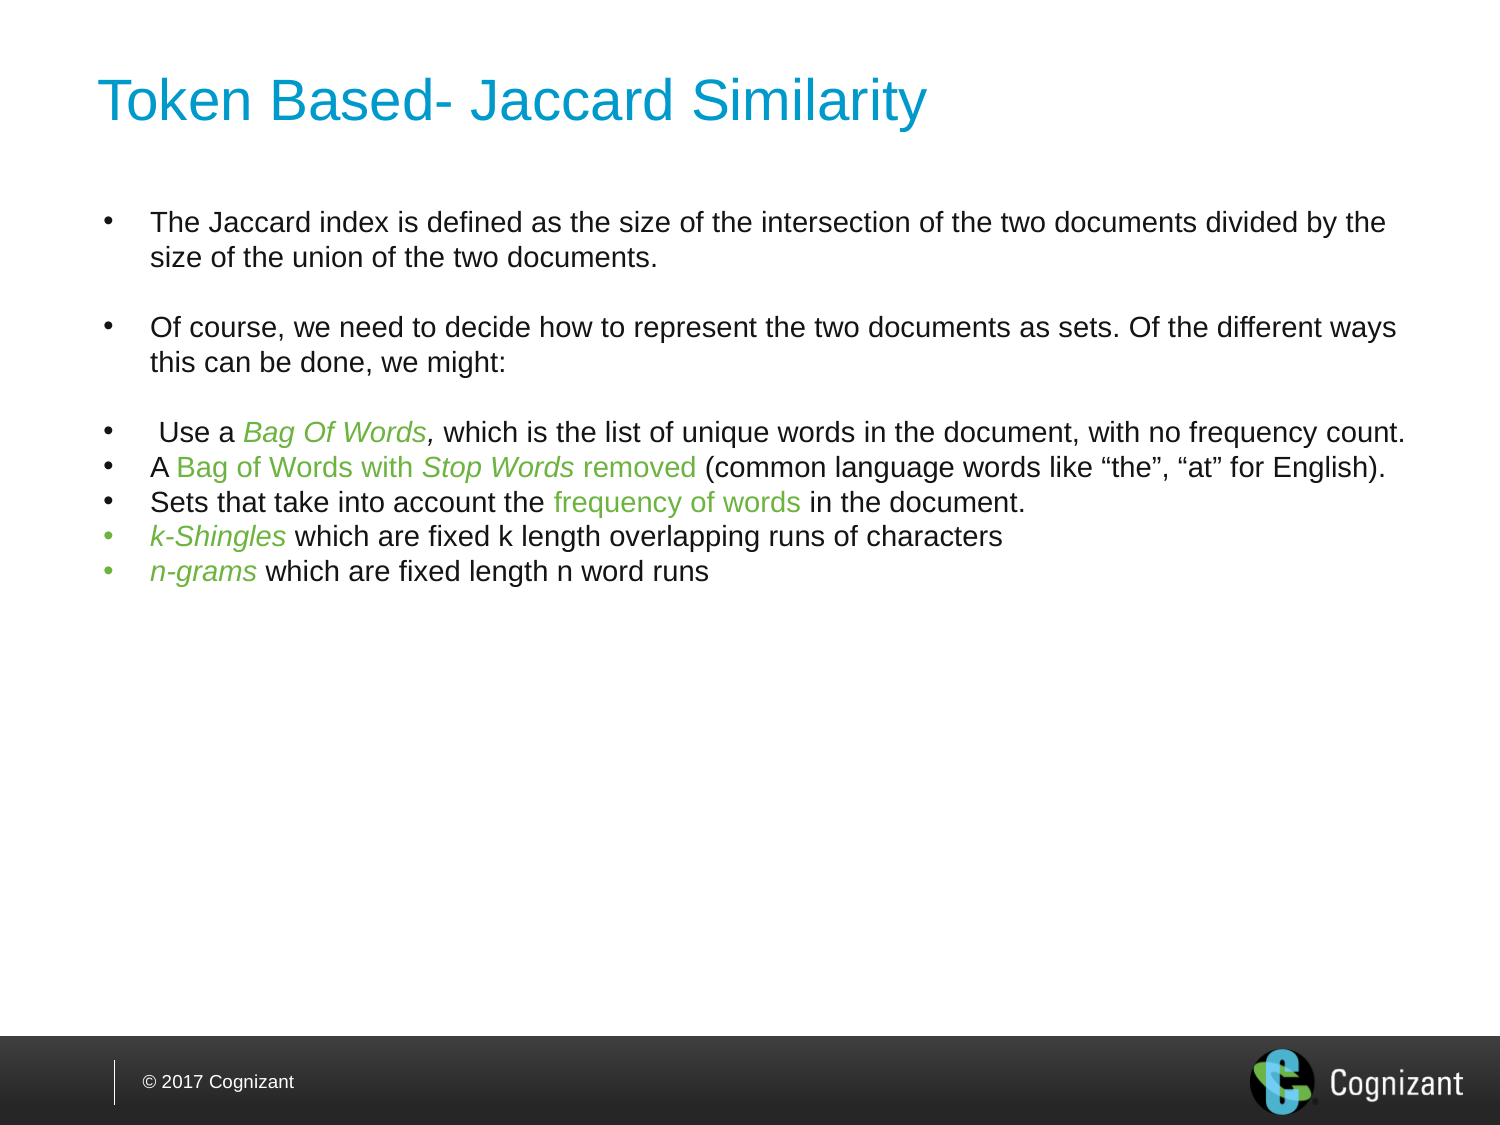

Token Based- Jaccard Similarity

The Jaccard index is defined as the size of the intersection of the two documents divided by the size of the union of the two documents.

Of course, we need to decide how to represent the two documents as sets. Of the different ways this can be done, we might:

 Use a Bag Of Words, which is the list of unique words in the document, with no frequency count.
A Bag of Words with Stop Words removed (common language words like “the”, “at” for English).
Sets that take into account the frequency of words in the document.
k-Shingles which are fixed k length overlapping runs of characters
n-grams which are fixed length n word runs